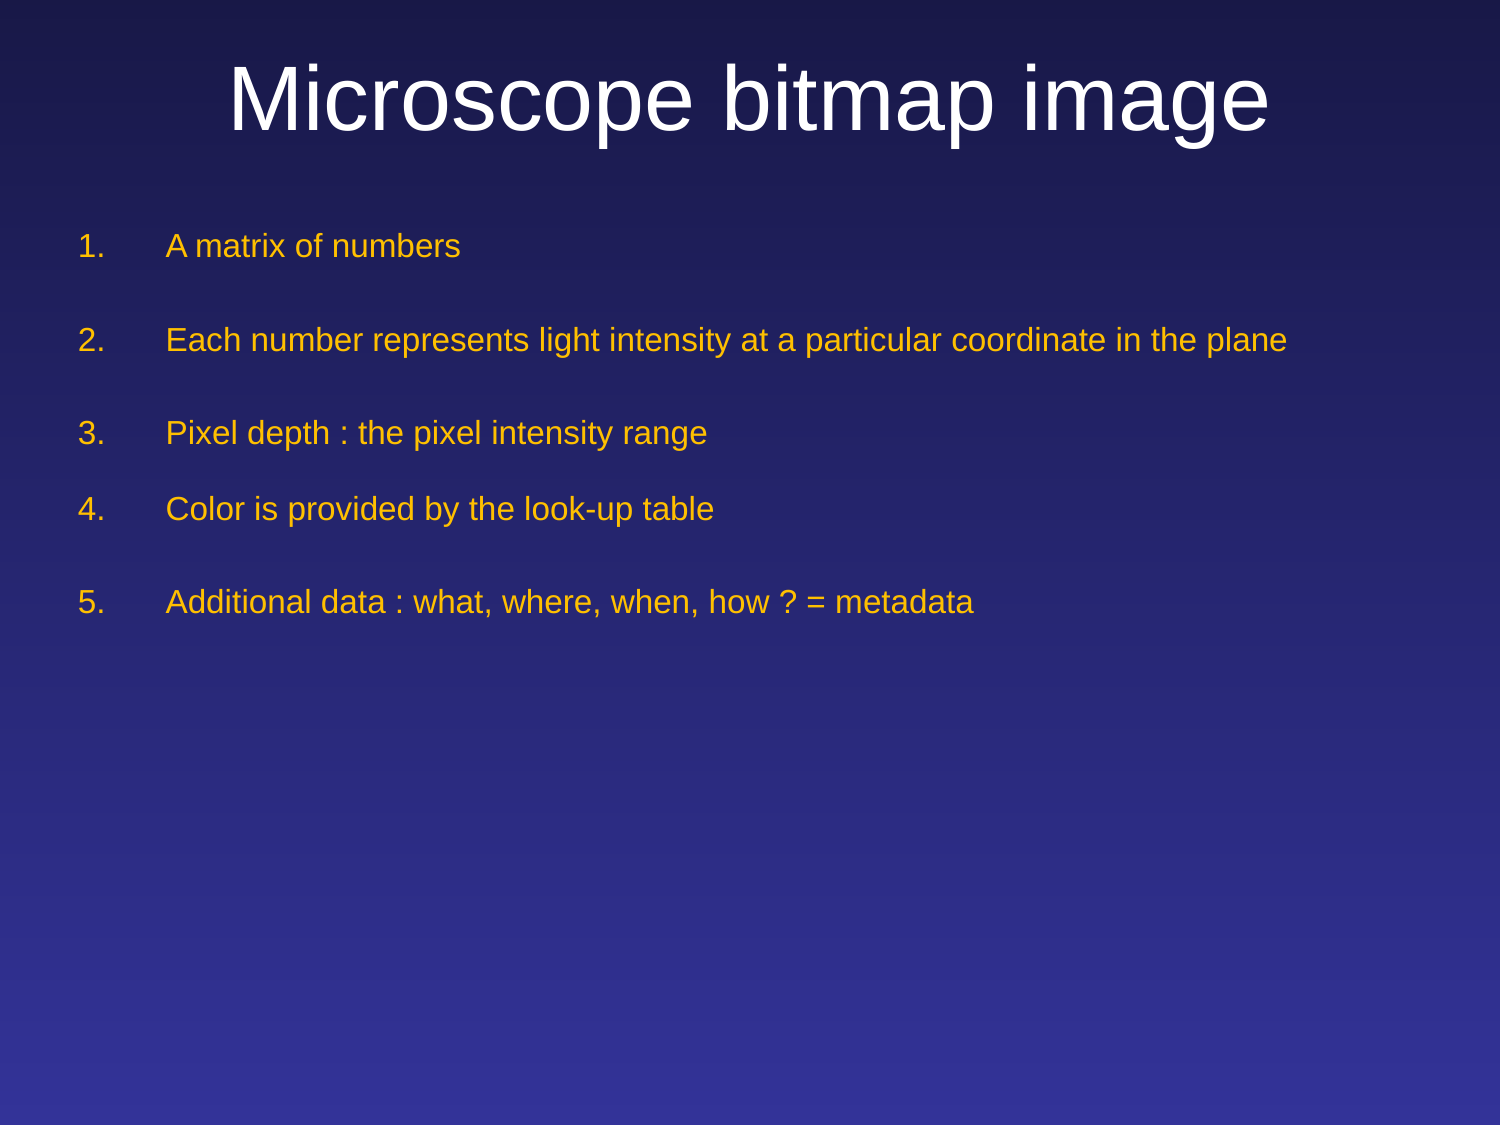

# Microscope bitmap image
A matrix of numbers

Each number represents light intensity at a particular coordinate in the plane

Pixel depth : the pixel intensity range

Color is provided by the look-up table

Additional data : what, where, when, how ? = metadata